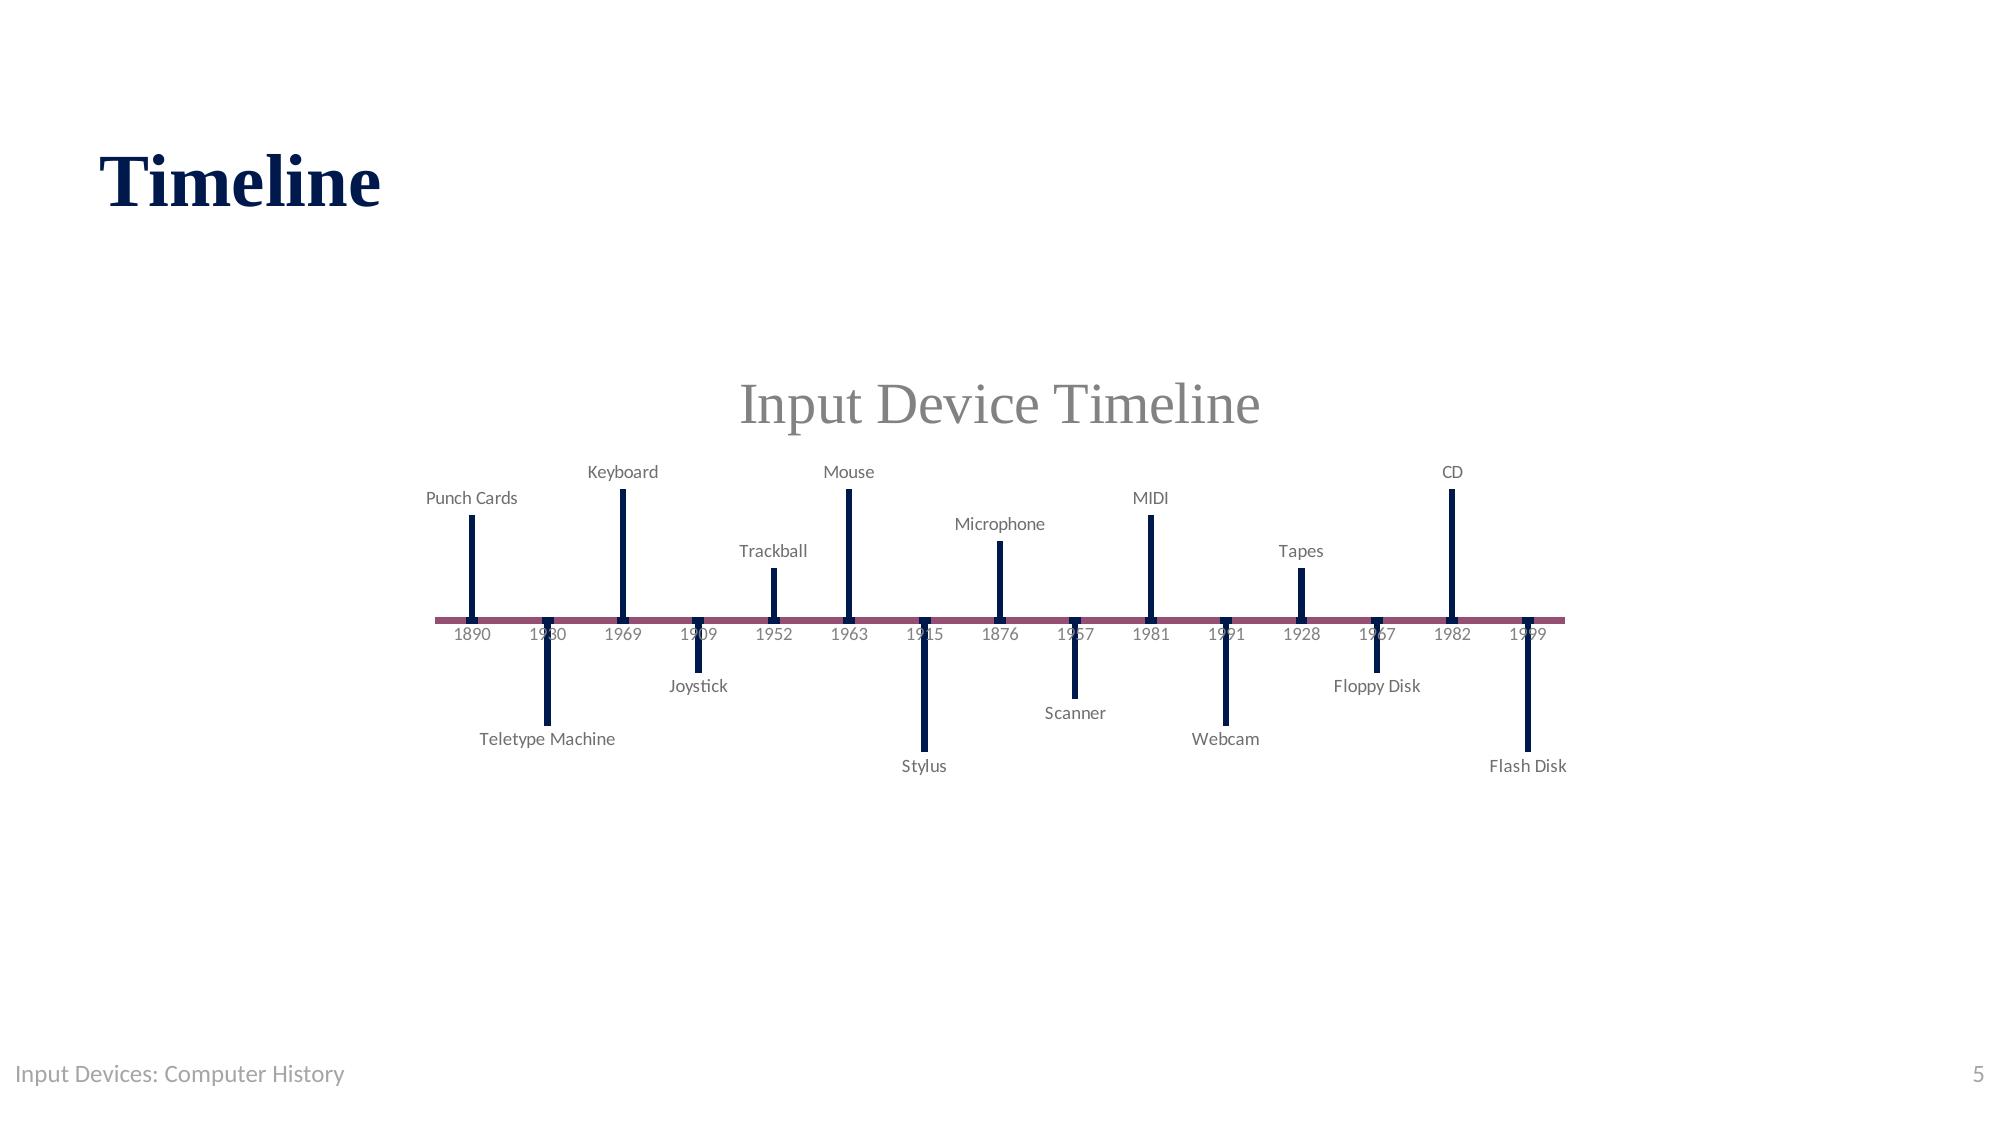

# Timeline

### Chart: Input Device Timeline

| Category |  |
|---|---|
| 1890 | 4.0 |
| 1930 | -4.0 |
| 1969 | 5.0 |
| 1909 | -2.0 |
| 1952 | 2.0 |
| 1963 | 5.0 |
| 1915 | -5.0 |
| 1876 | 3.0 |
| 1957 | -3.0 |
| 1981 | 4.0 |
| 1991 | -4.0 |
| 1928 | 2.0 |
| 1967 | -2.0 |
| 1982 | 5.0 |
| 1999 | -5.0 |
Input Devices: Computer History
5